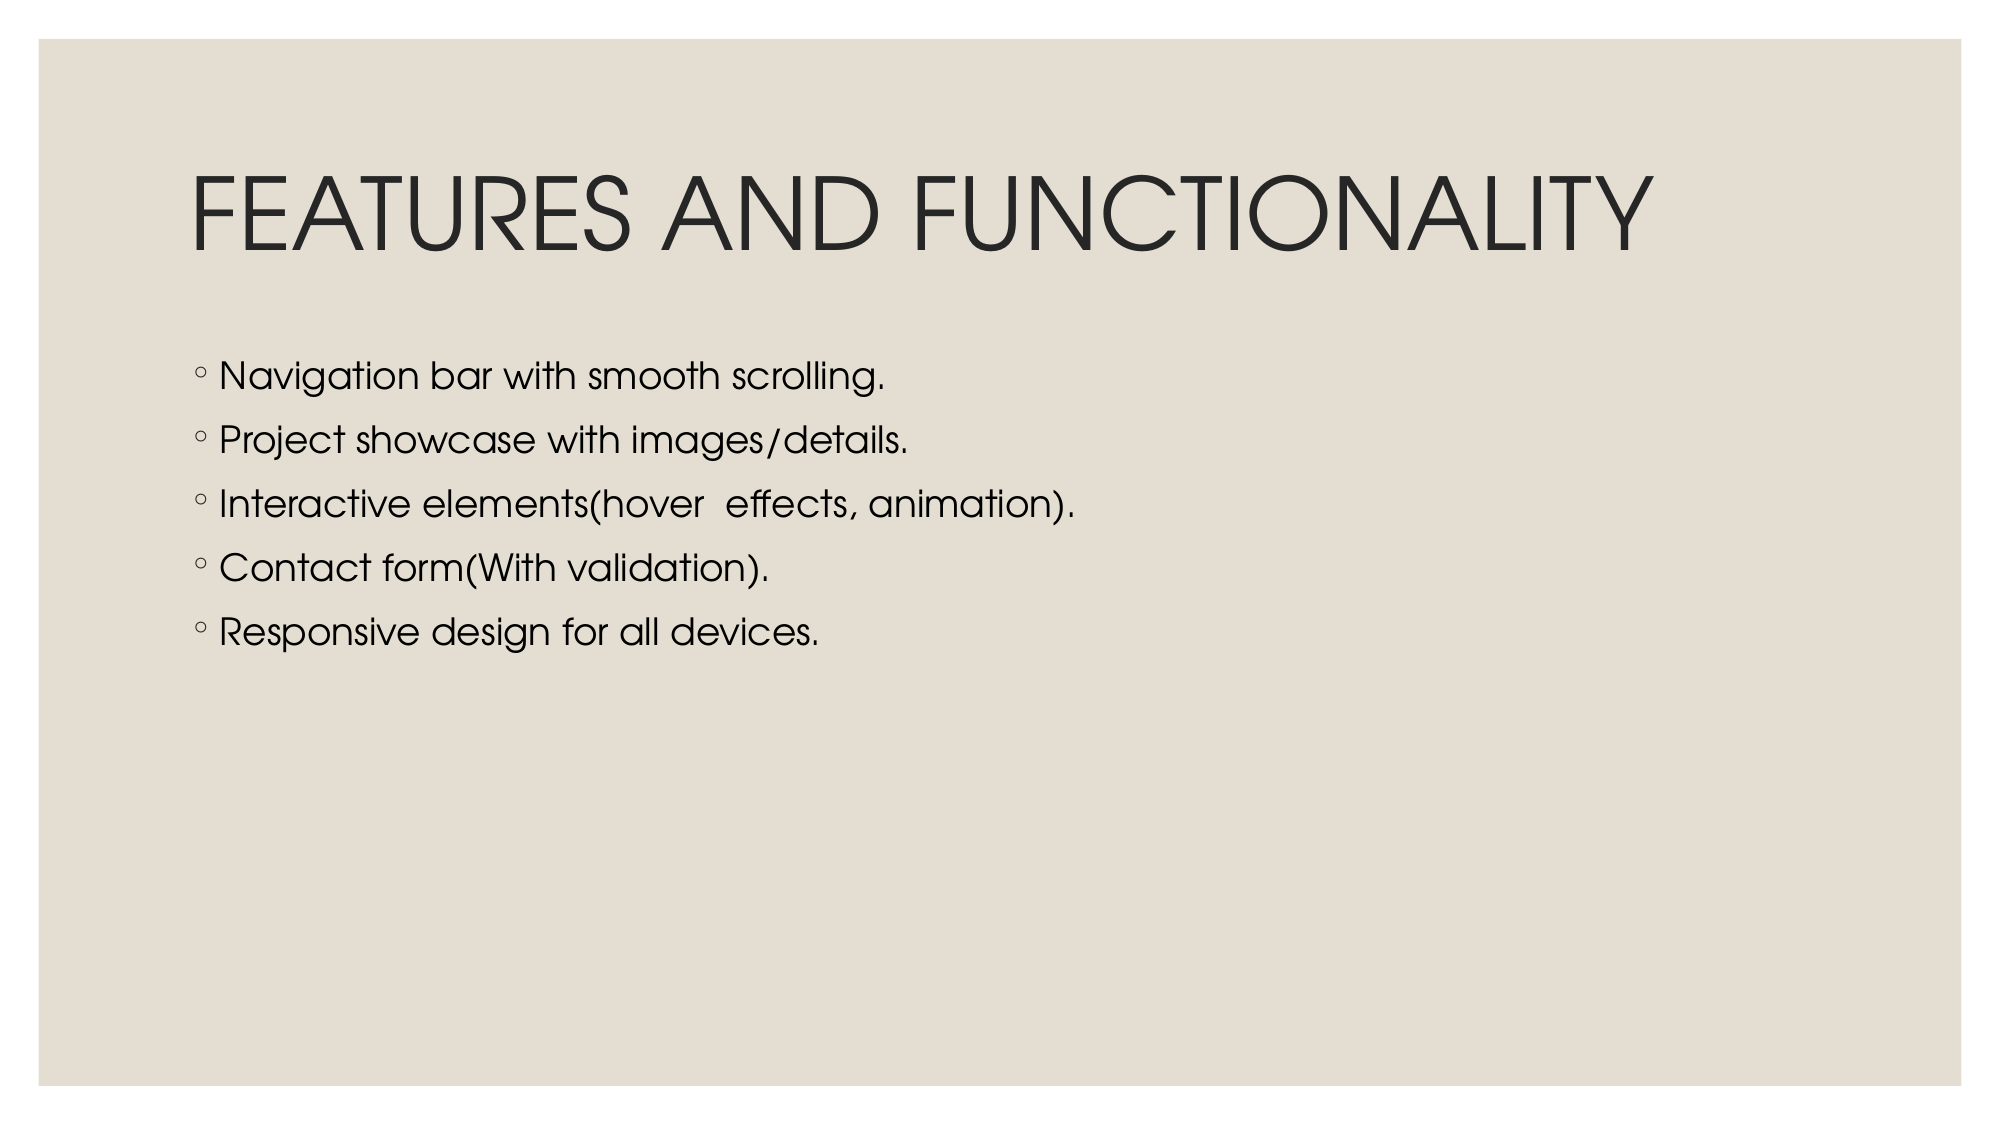

# FEATURES AND FUNCTIONALITY
Navigation bar with smooth scrolling.
Project showcase with images/details.
Interactive elements(hover  effects, animation).
Contact form(With validation).
Responsive design for all devices.